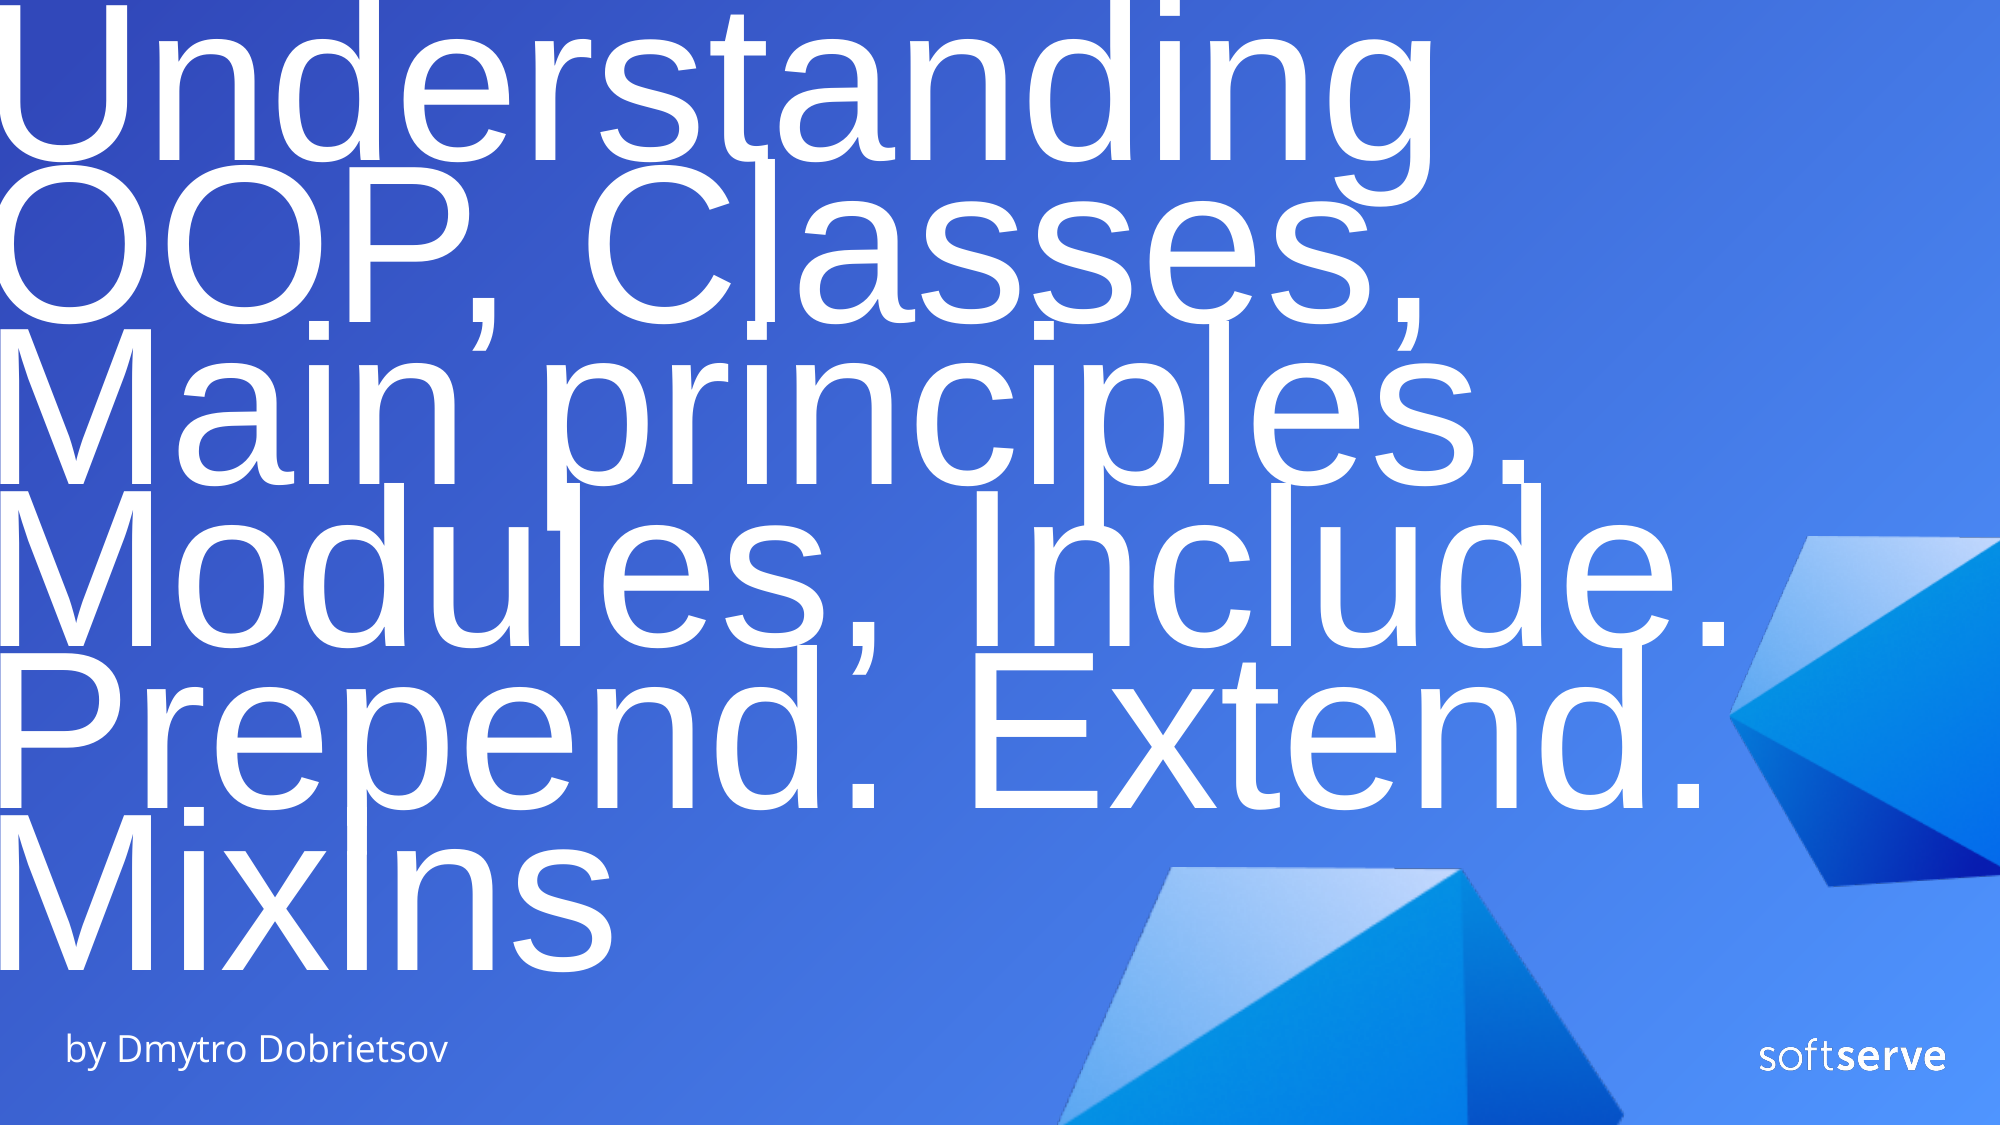

# Understanding OOP, Classes, Main principles. Modules, Include. Prepend. Extend. Mixins
by Dmytro Dobrietsov